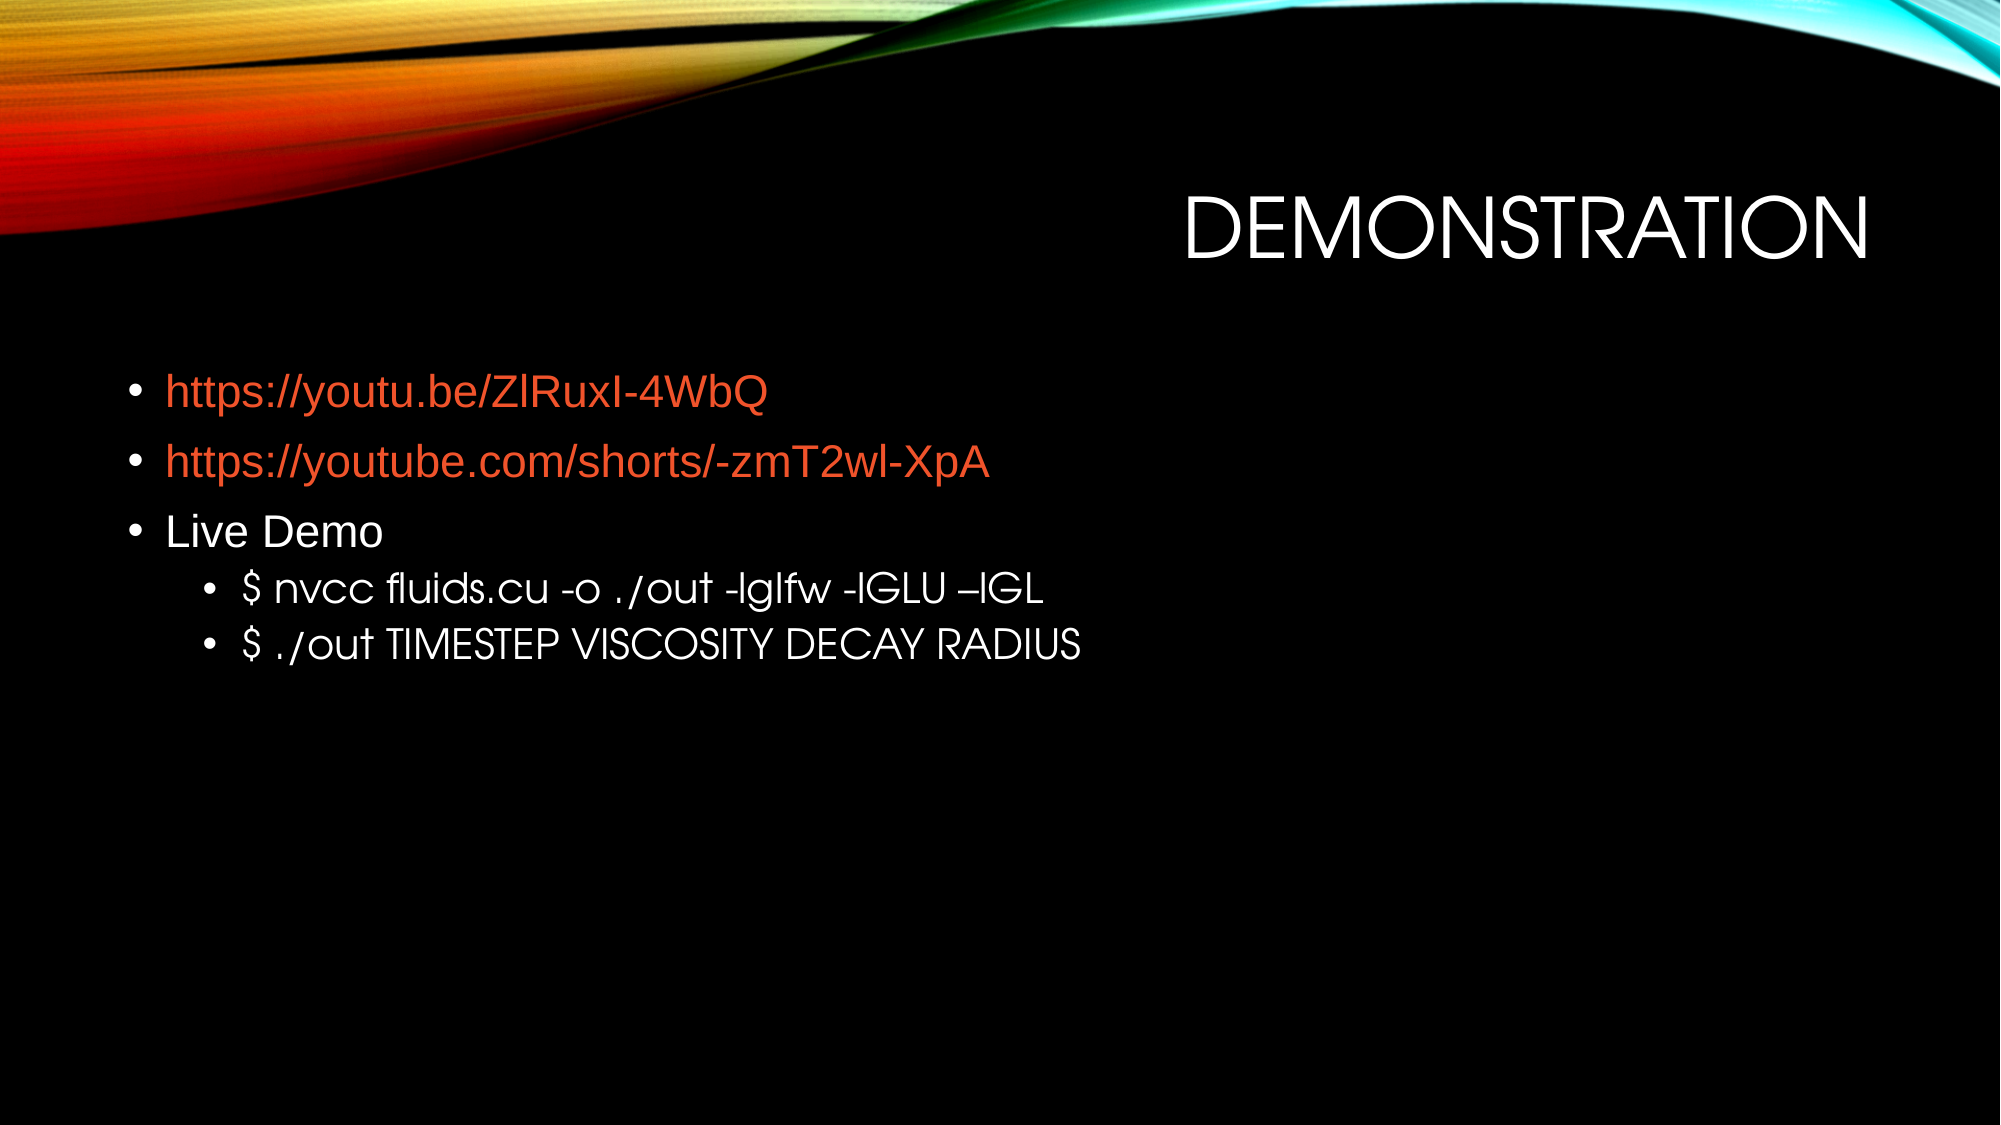

# demonstration
https://youtu.be/ZlRuxI-4WbQ
https://youtube.com/shorts/-zmT2wl-XpA
Live Demo
$ nvcc fluids.cu -o ./out -lglfw -lGLU –lGL
$ ./out TIMESTEP VISCOSITY DECAY RADIUS